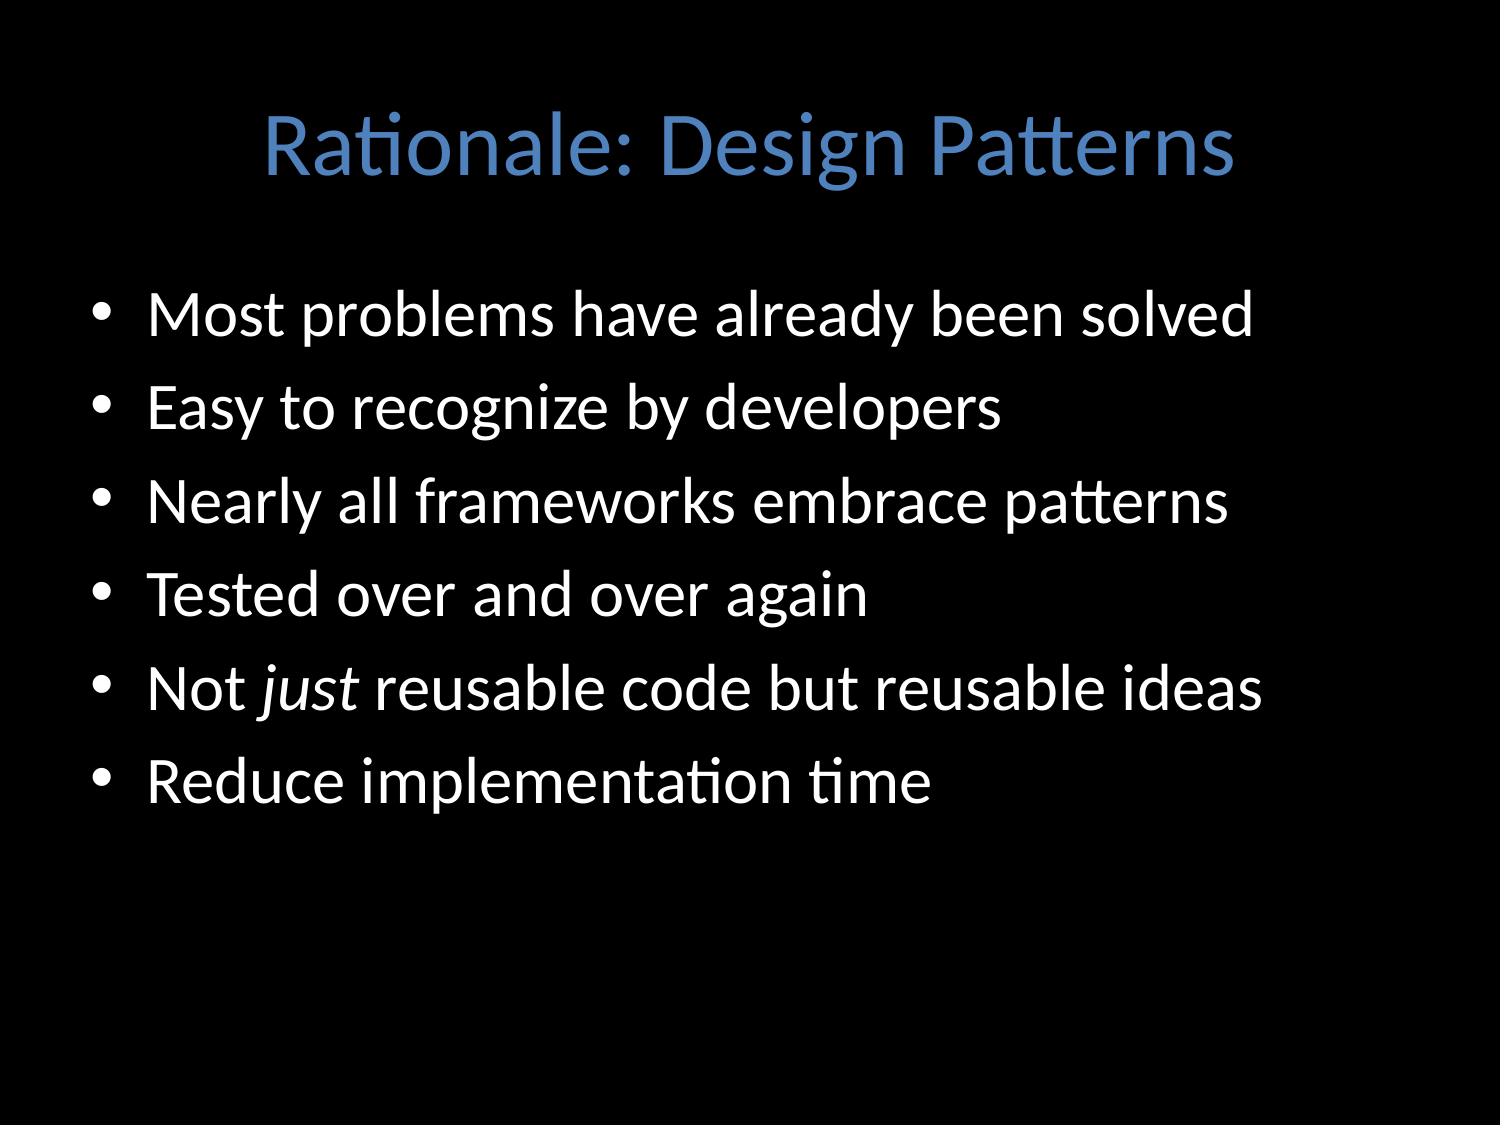

# Rationale: Design Patterns
Most problems have already been solved
Easy to recognize by developers
Nearly all frameworks embrace patterns
Tested over and over again
Not just reusable code but reusable ideas
Reduce implementation time